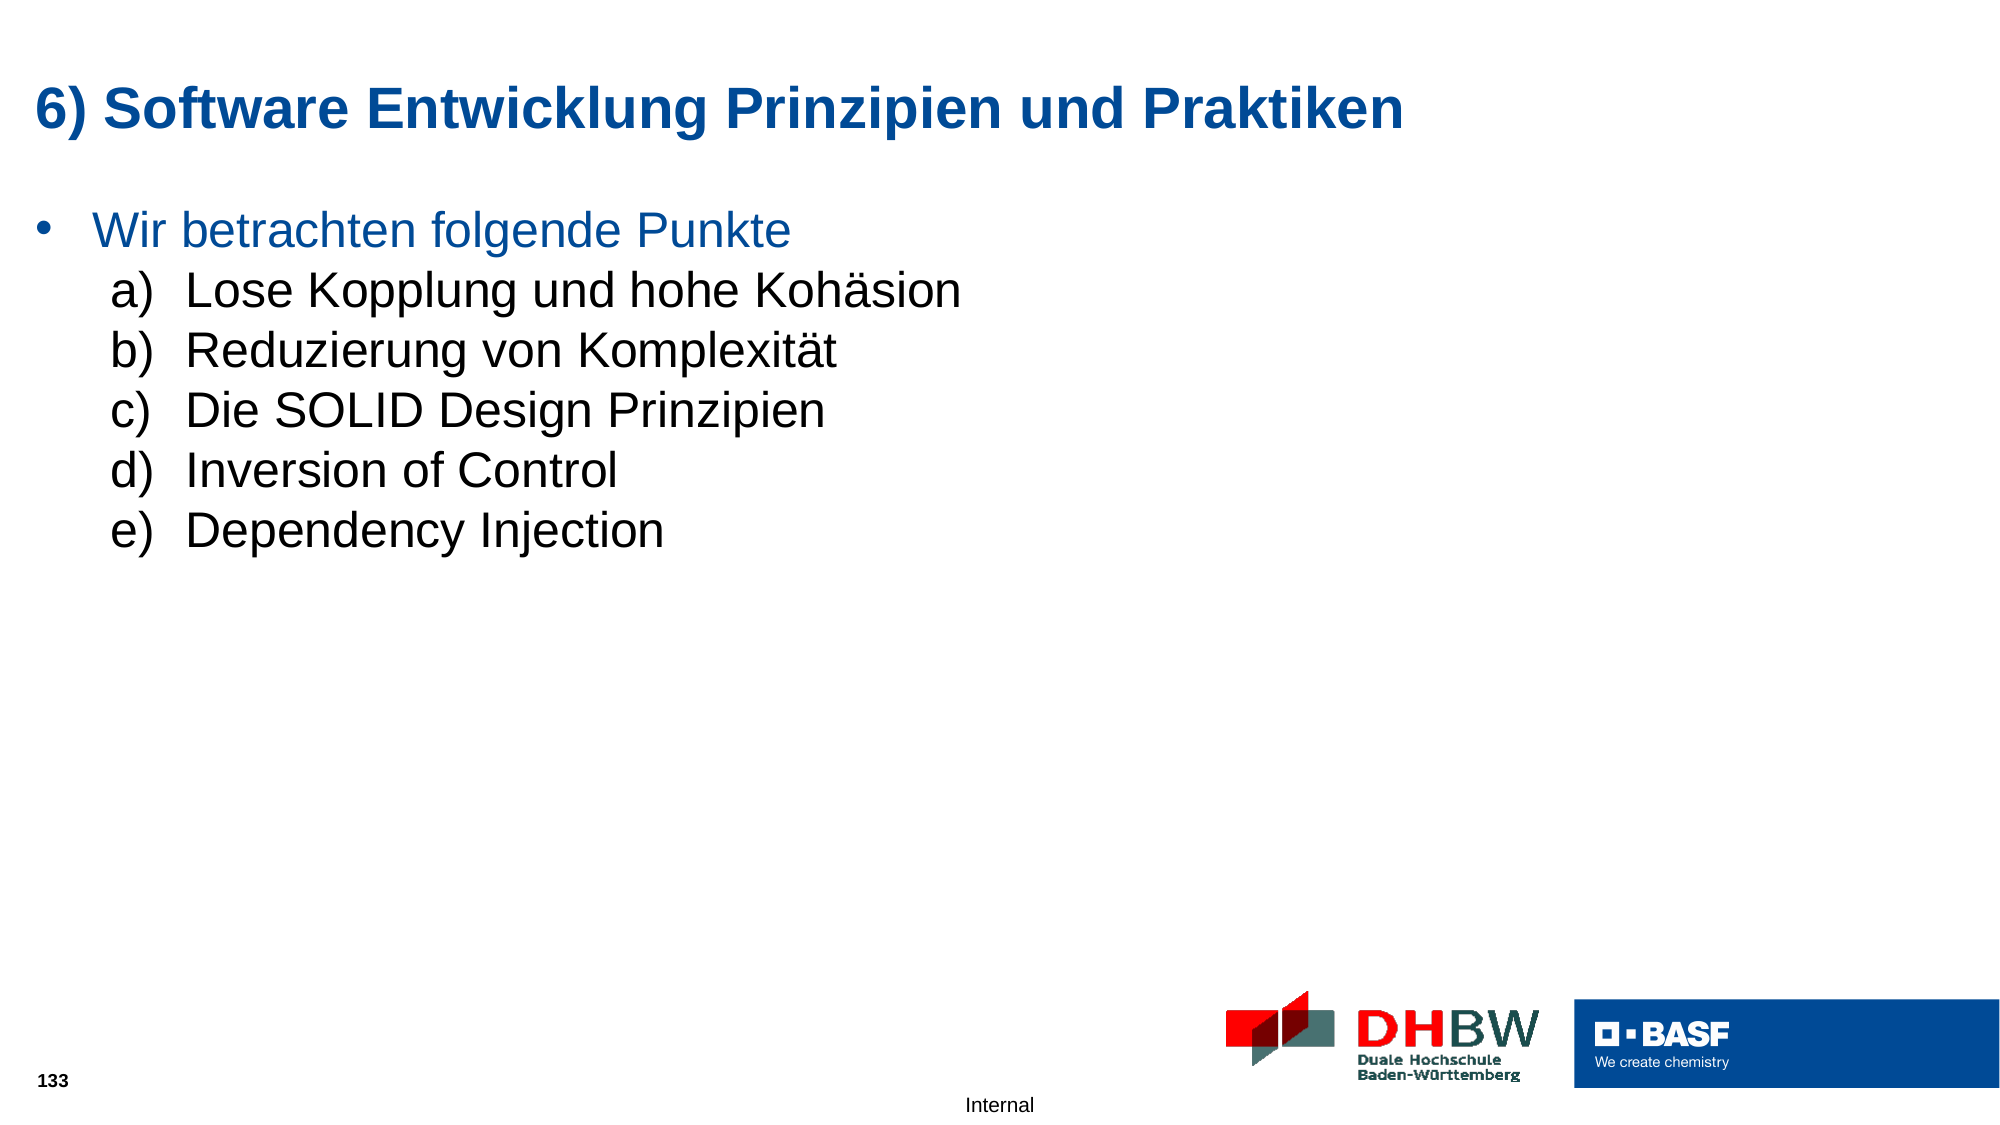

# 6) Software Entwicklung Prinzipien und Praktiken
Wir betrachten folgende Punkte
Lose Kopplung und hohe Kohäsion
Reduzierung von Komplexität
Die SOLID Design Prinzipien
Inversion of Control
Dependency Injection

133